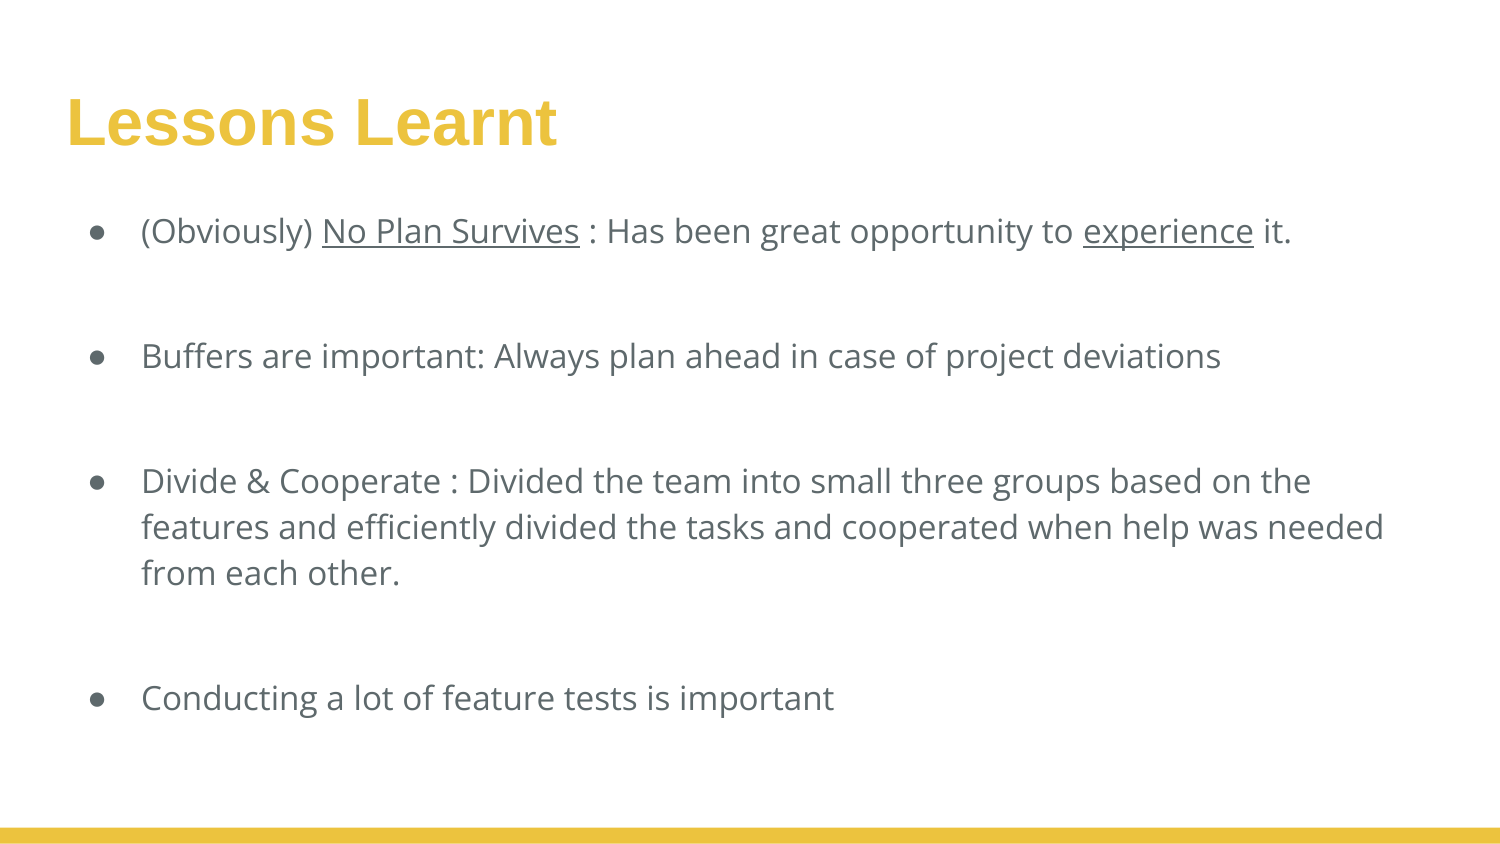

# Lessons Learnt
(Obviously) No Plan Survives : Has been great opportunity to experience it.

Buffers are important: Always plan ahead in case of project deviations

Divide & Cooperate : Divided the team into small three groups based on the features and efficiently divided the tasks and cooperated when help was needed from each other.

Conducting a lot of feature tests is important